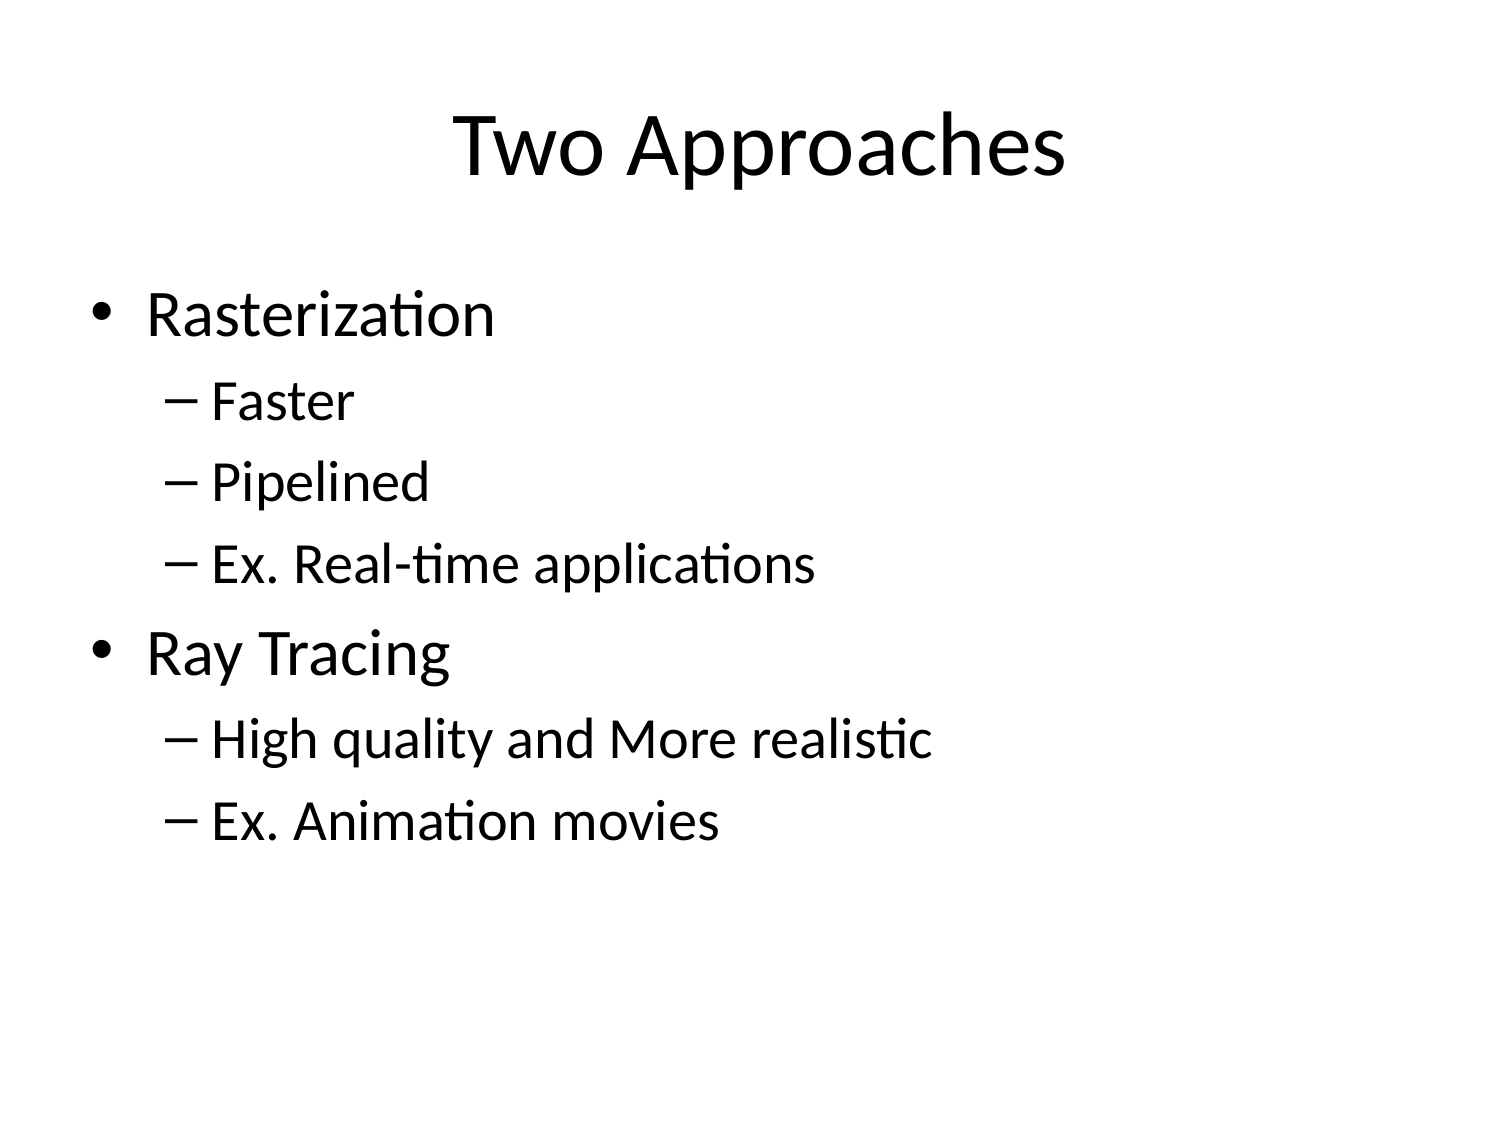

# Two Approaches
Rasterization
Faster
Pipelined
Ex. Real-time applications
Ray Tracing
High quality and More realistic
Ex. Animation movies